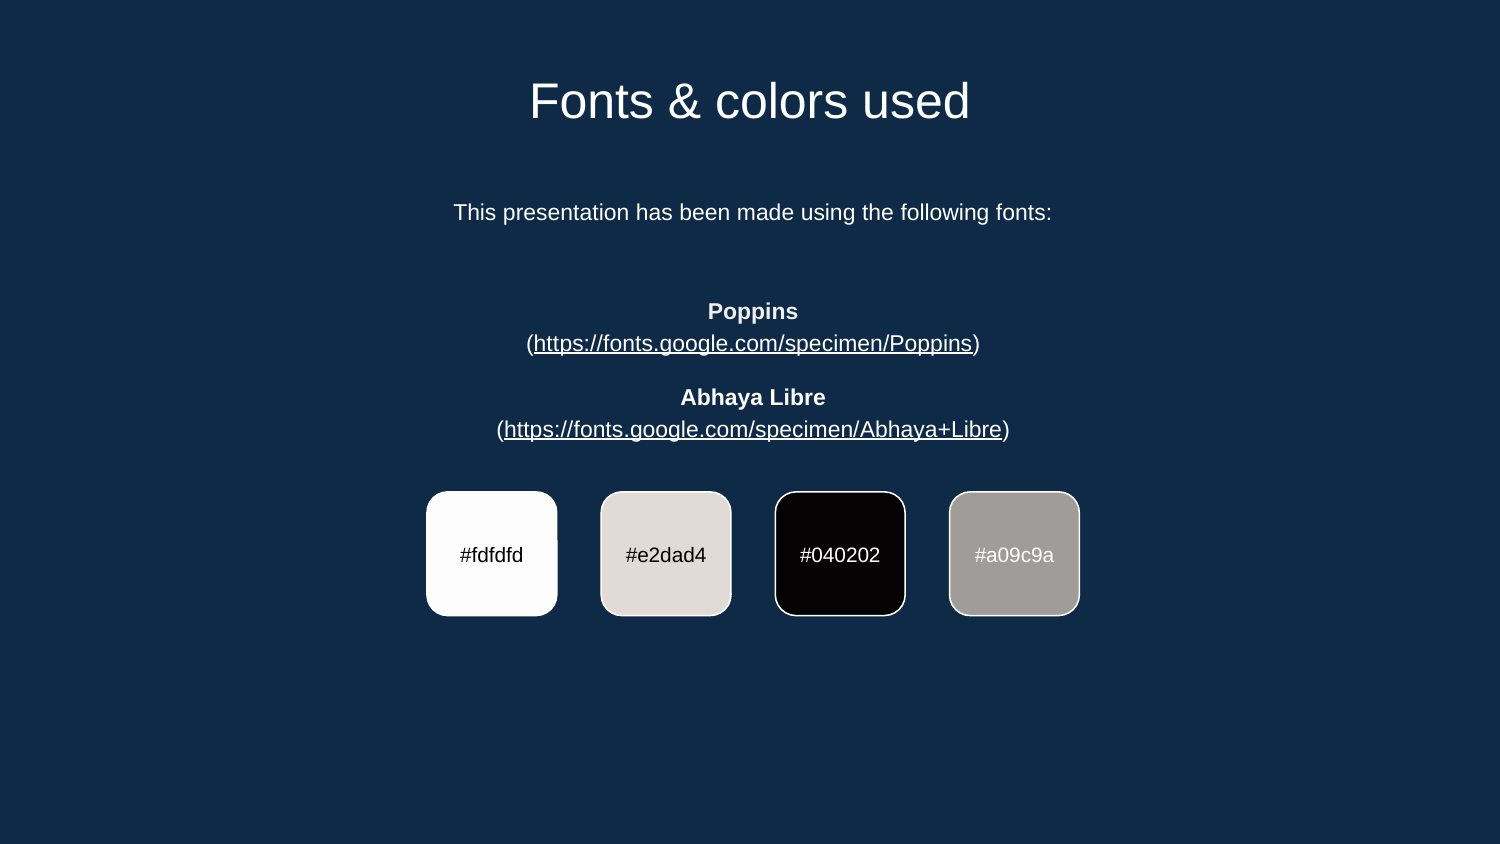

# Fonts & colors used
This presentation has been made using the following fonts:

Poppins
(https://fonts.google.com/specimen/Poppins)

Abhaya Libre
(https://fonts.google.com/specimen/Abhaya+Libre)

#fdfdfd
#e2dad4
#040202
#a09c9a